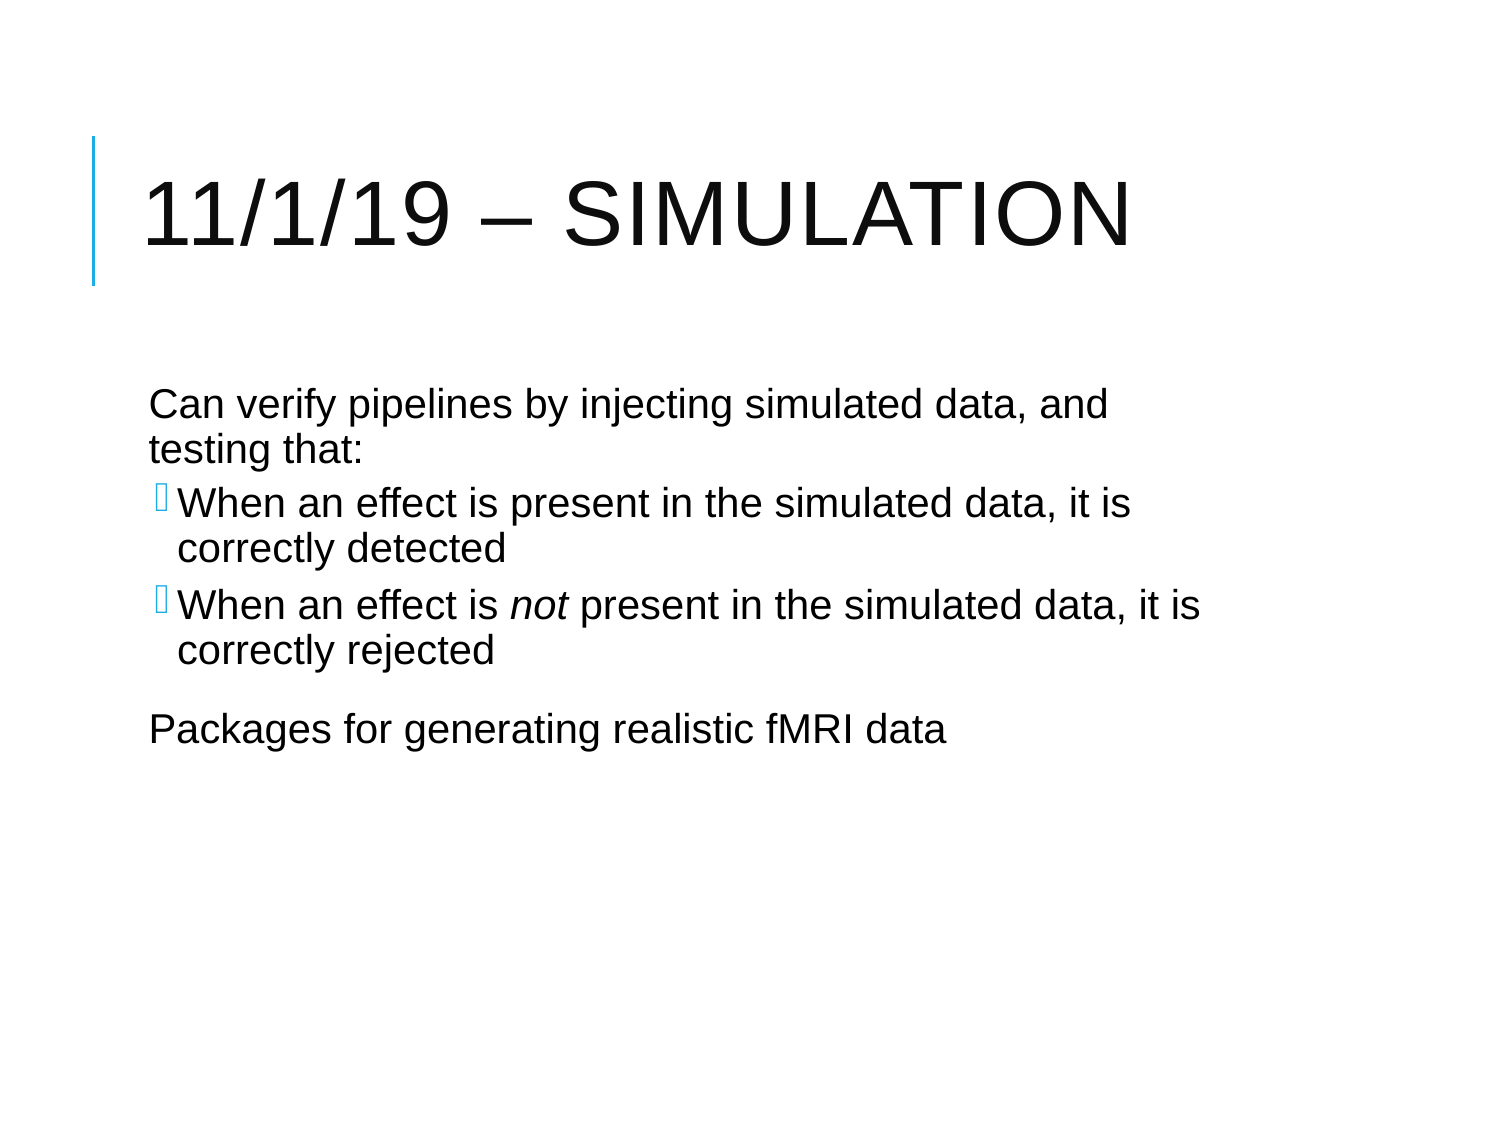

# 11/1/19 – Simulation
Can verify pipelines by injecting simulated data, and testing that:
When an effect is present in the simulated data, it is correctly detected
When an effect is not present in the simulated data, it is correctly rejected
Packages for generating realistic fMRI data